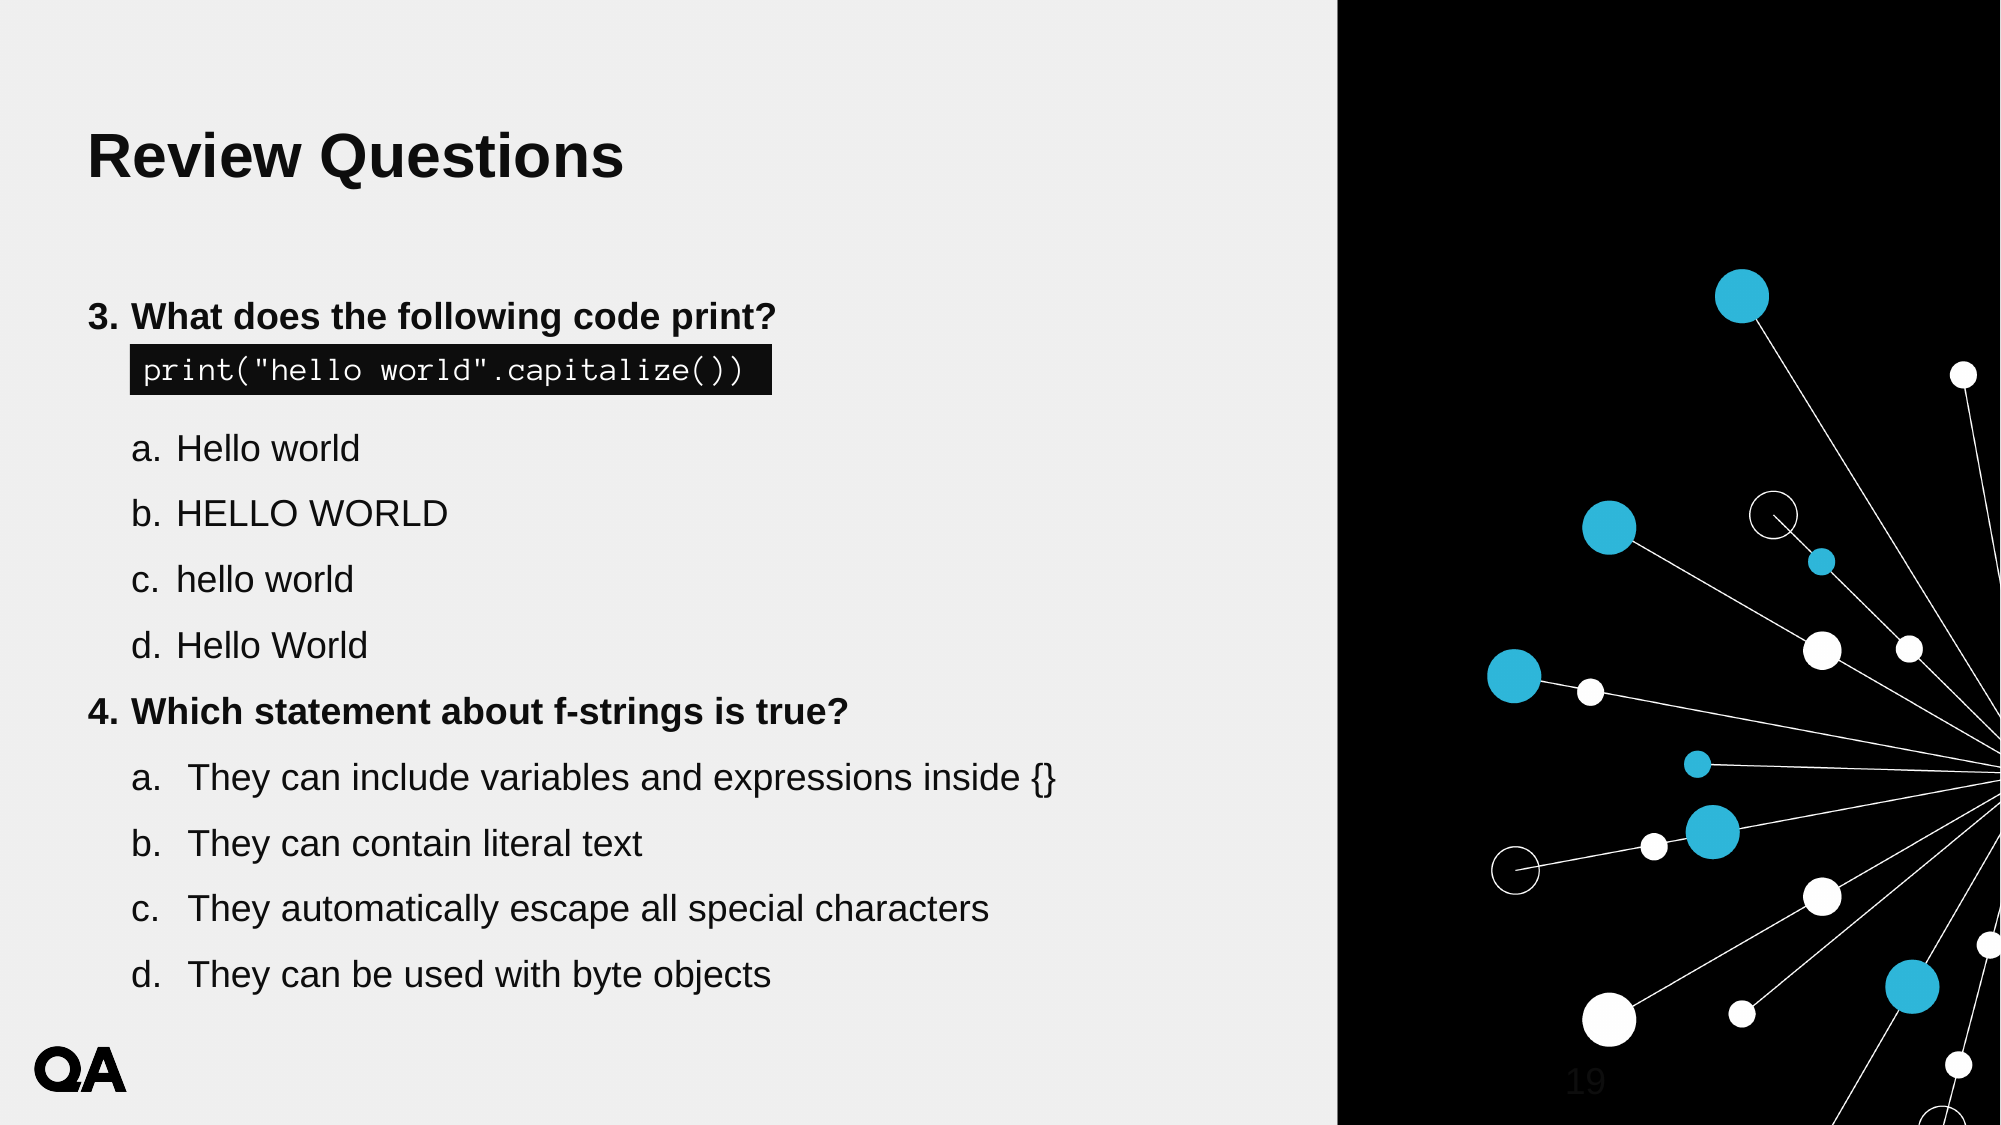

# Review Questions
What does the following code print?

Hello world
HELLO WORLD
hello world
Hello World
Which statement about f-strings is true?
They can include variables and expressions inside {}
They can contain literal text
They automatically escape all special characters
They can be used with byte objects
print("hello world".capitalize())
19